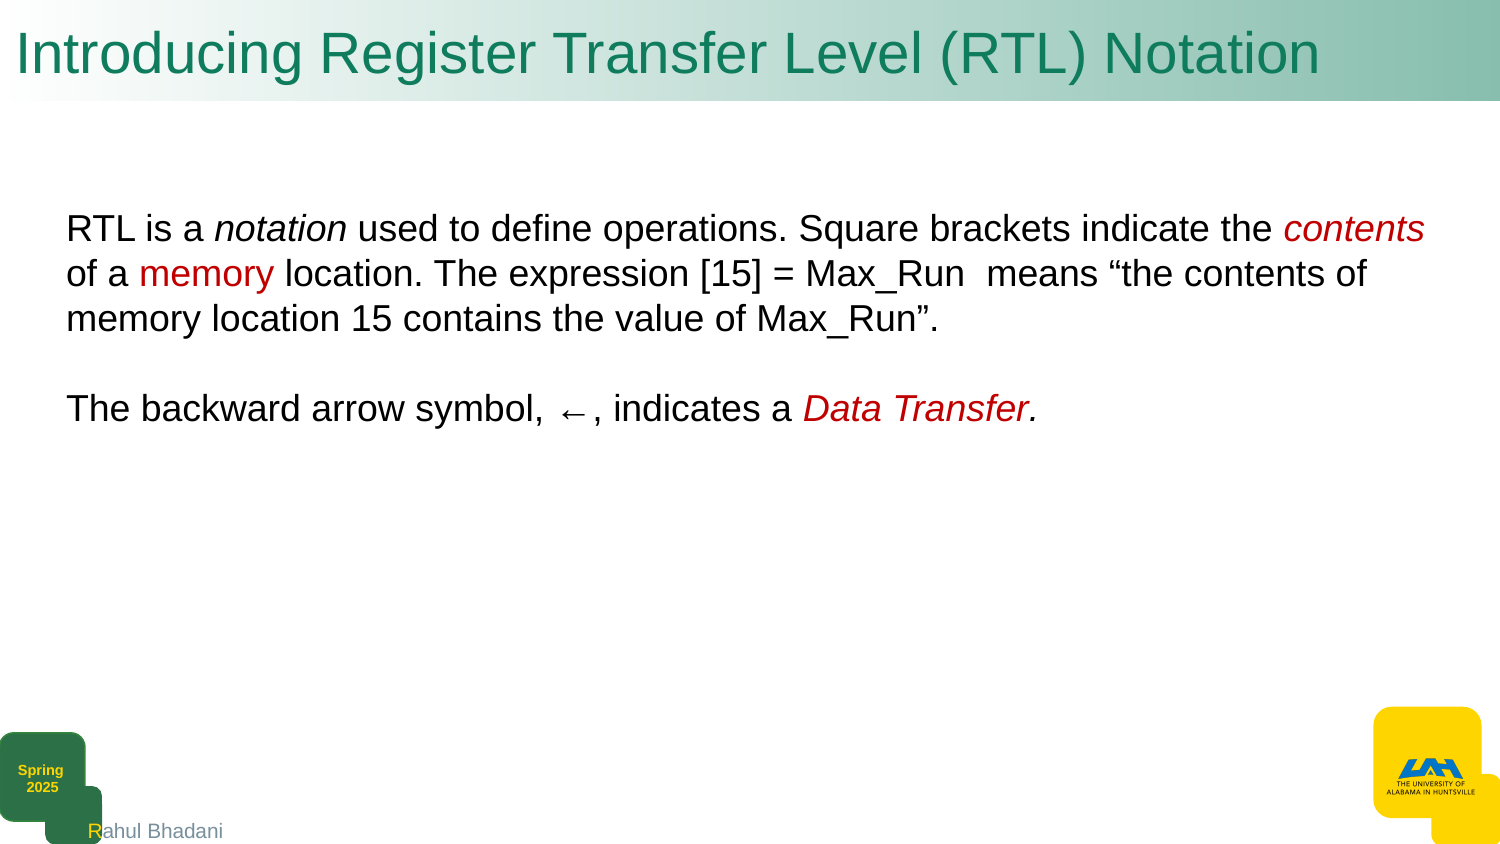

# Introducing Register Transfer Level (RTL) Notation
RTL is a notation used to define operations. Square brackets indicate the contents of a memory location. The expression [15] = Max_Run  means “the contents of memory location 15 contains the value of Max_Run”.

The backward arrow symbol, ←, indicates a Data Transfer.